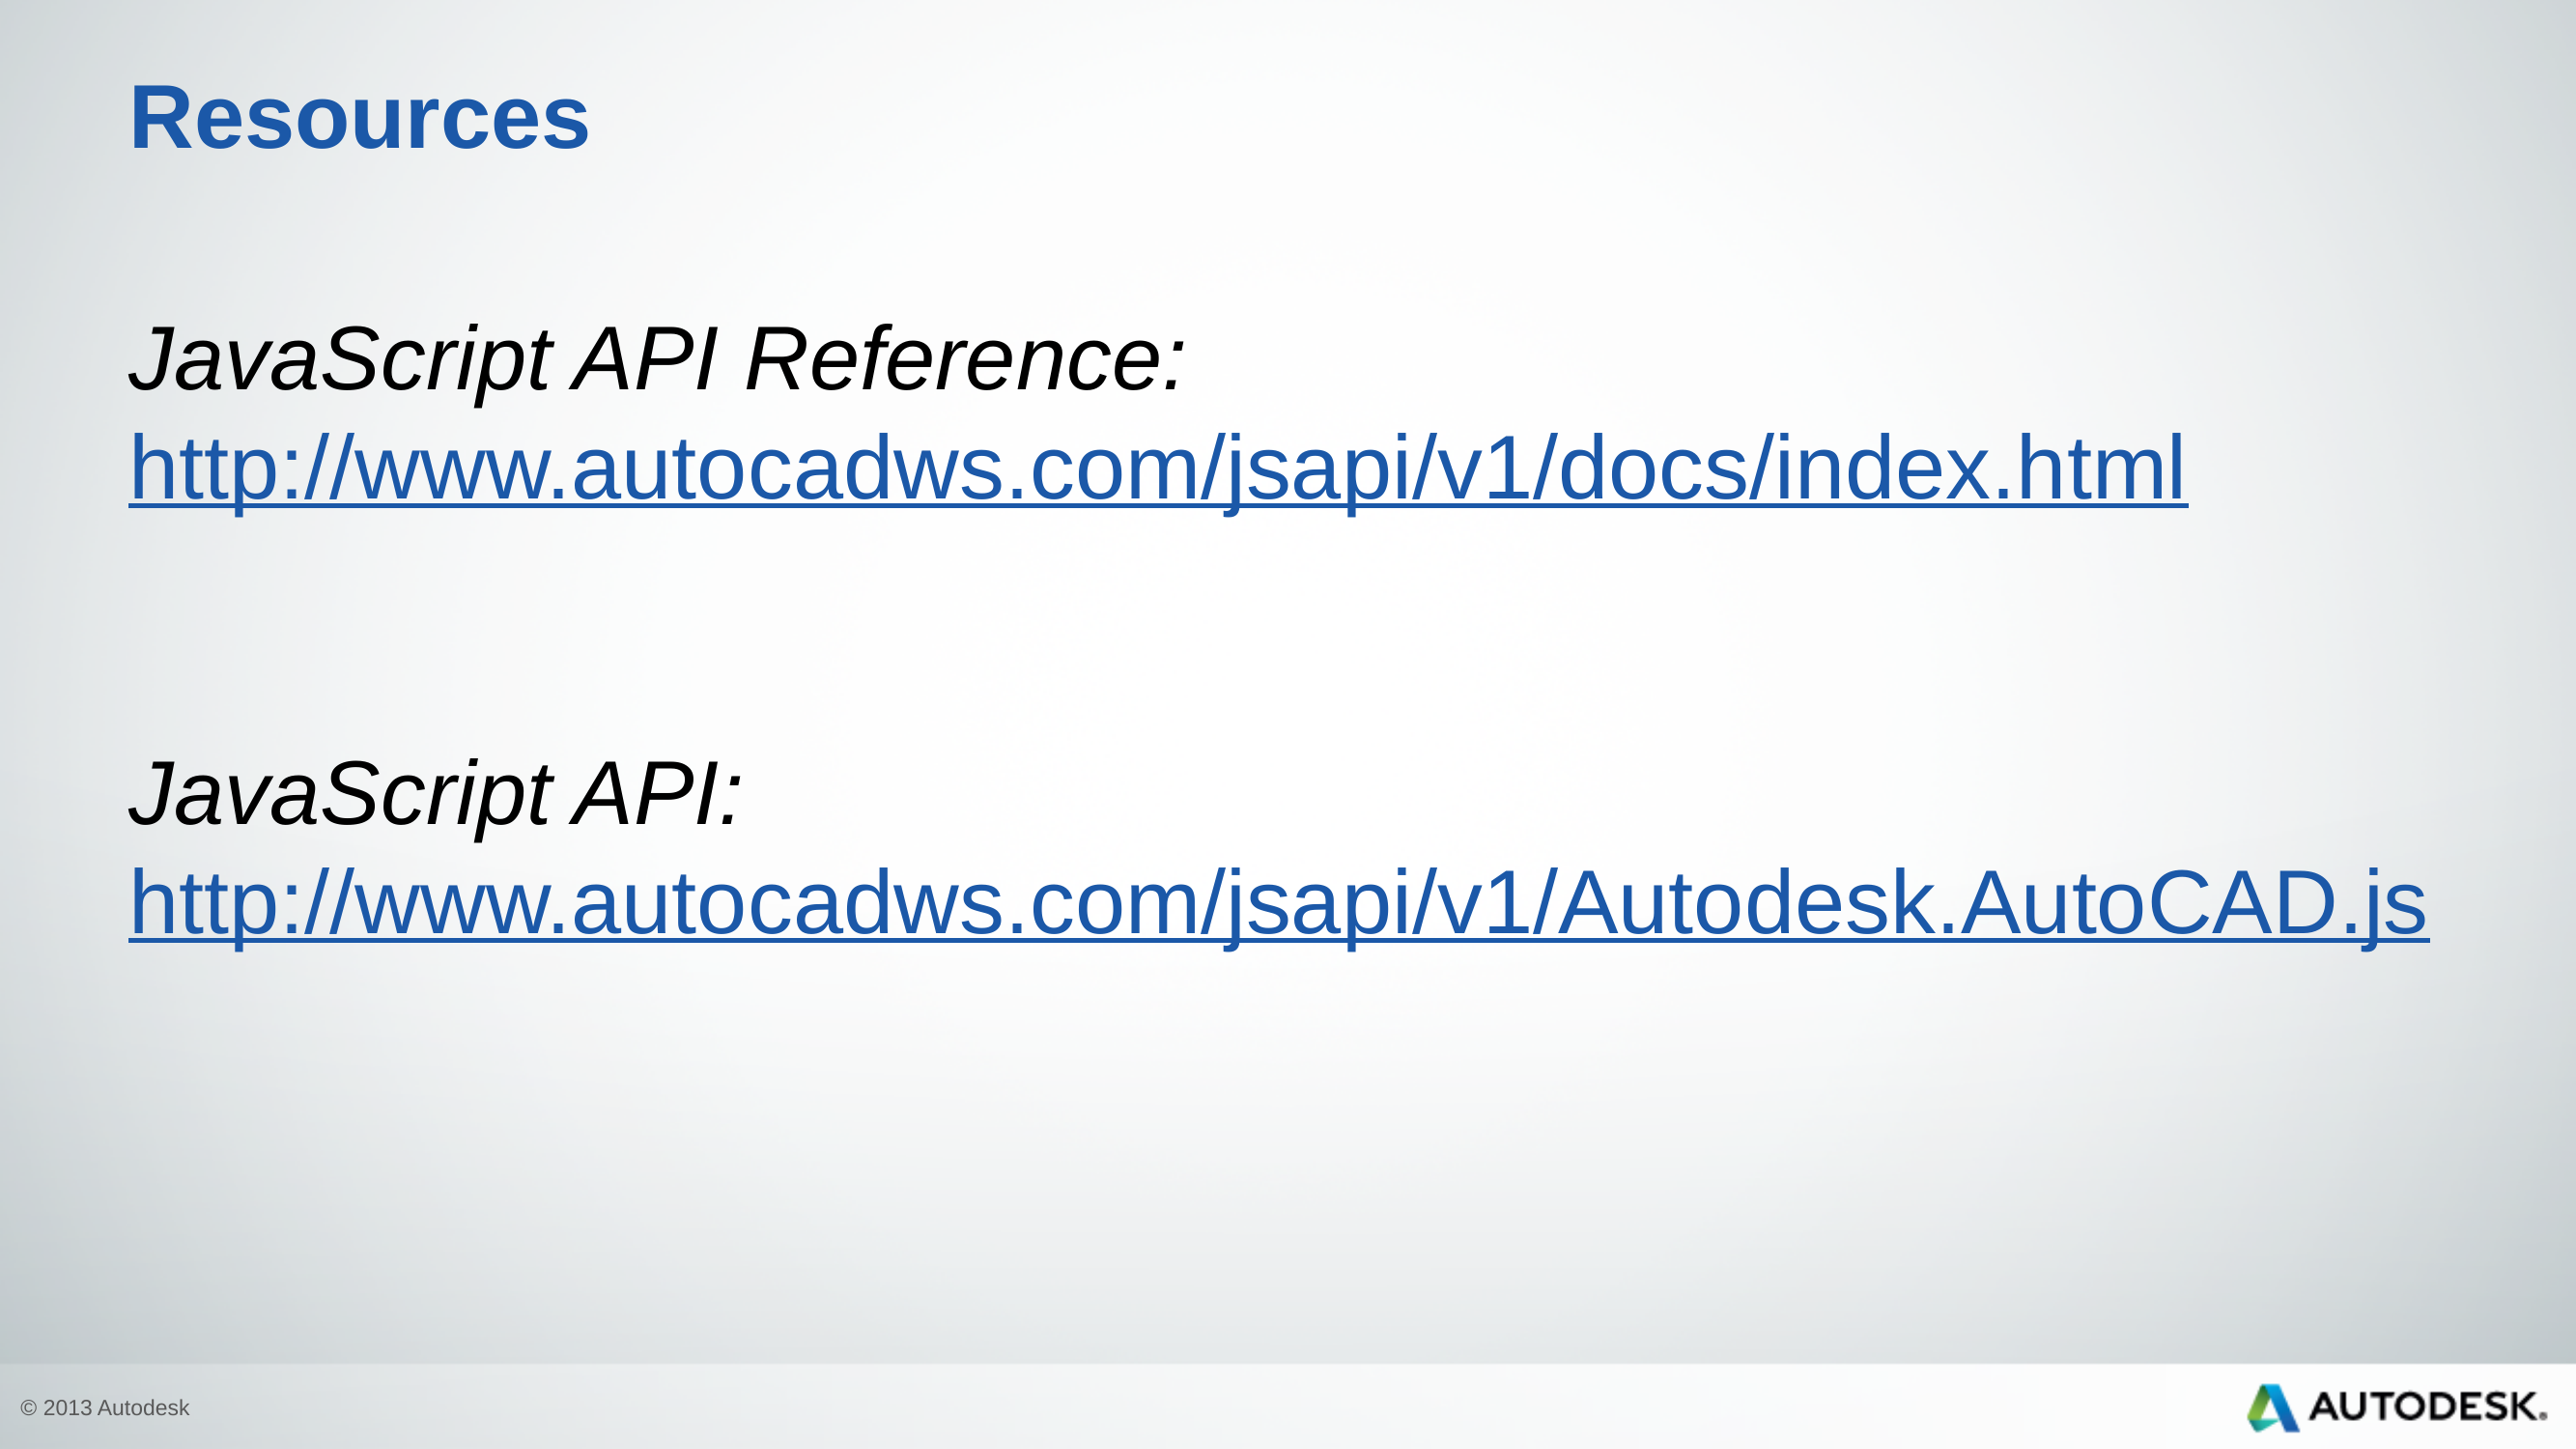

# Resources
JavaScript API Reference:
http://www.autocadws.com/jsapi/v1/docs/index.html

JavaScript API:
http://www.autocadws.com/jsapi/v1/Autodesk.AutoCAD.js